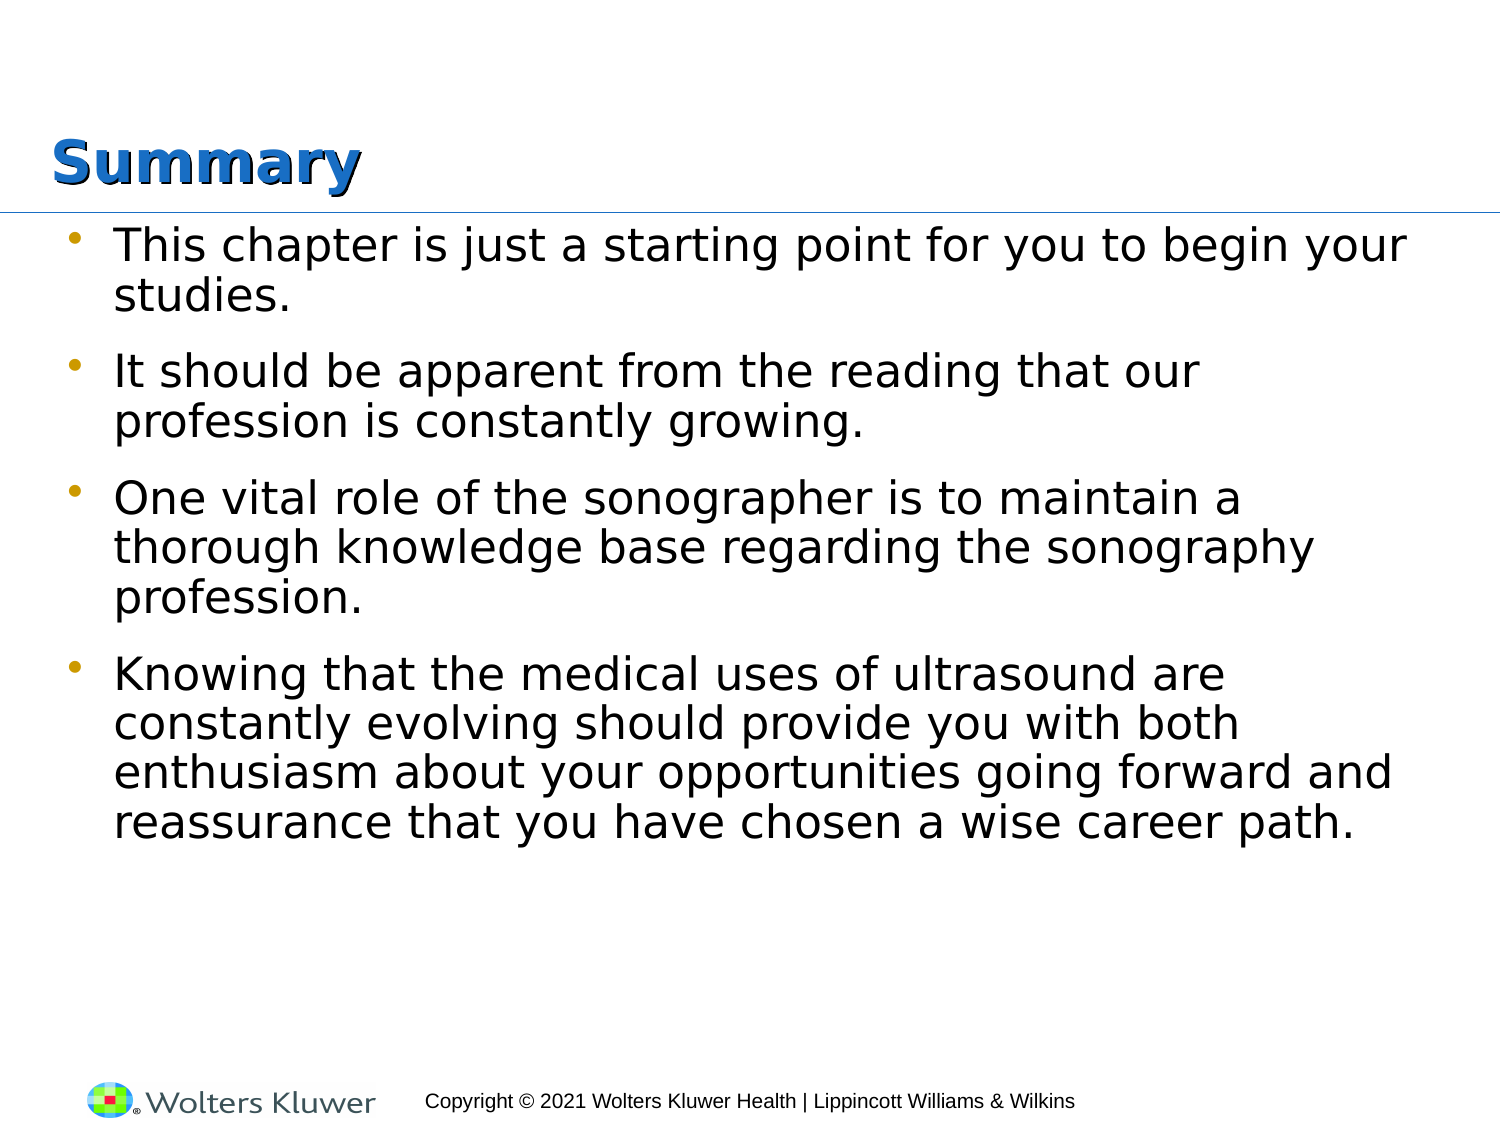

# Summary
This chapter is just a starting point for you to begin your studies.
It should be apparent from the reading that our profession is constantly growing.
One vital role of the sonographer is to maintain a thorough knowledge base regarding the sonography profession.
Knowing that the medical uses of ultrasound are constantly evolving should provide you with both enthusiasm about your opportunities going forward and reassurance that you have chosen a wise career path.